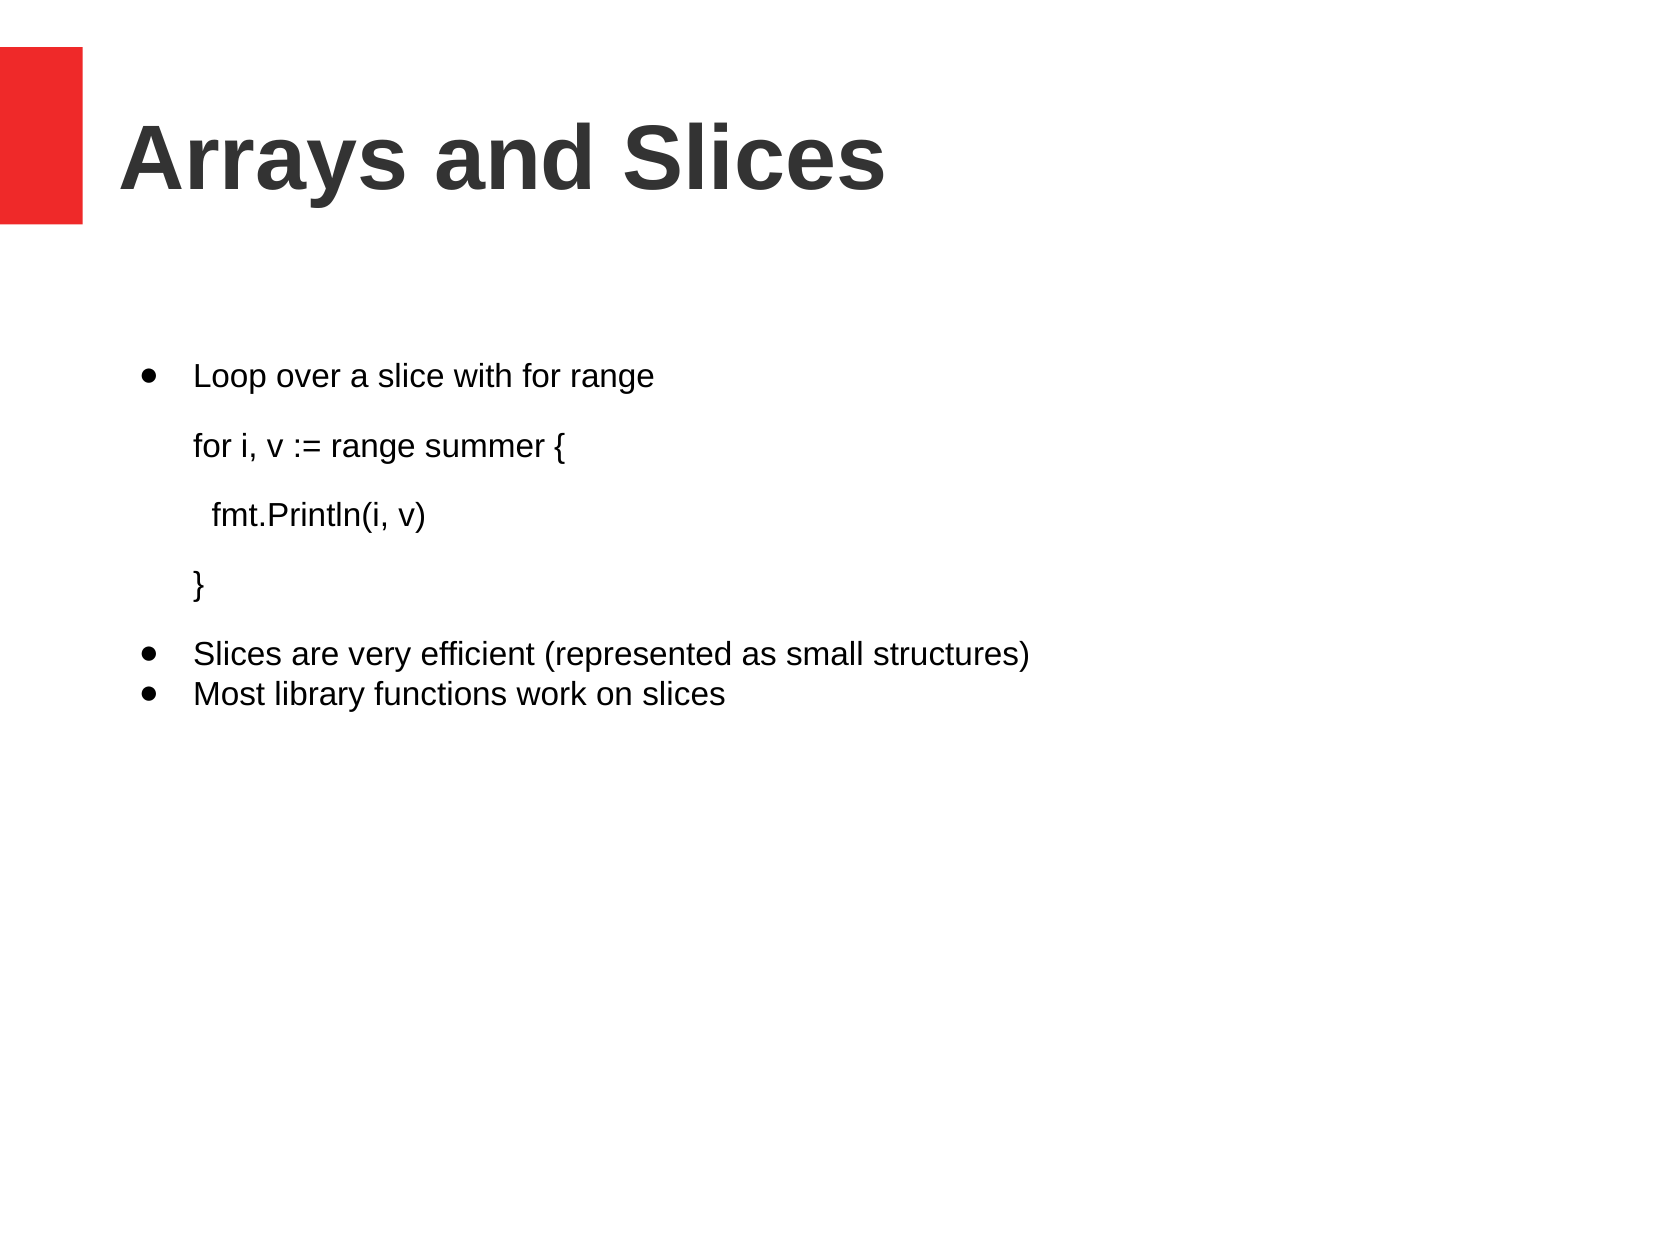

Arrays and Slices
Loop over a slice with for range
for i, v := range summer {
  fmt.Println(i, v)
}
Slices are very efficient (represented as small structures)
Most library functions work on slices